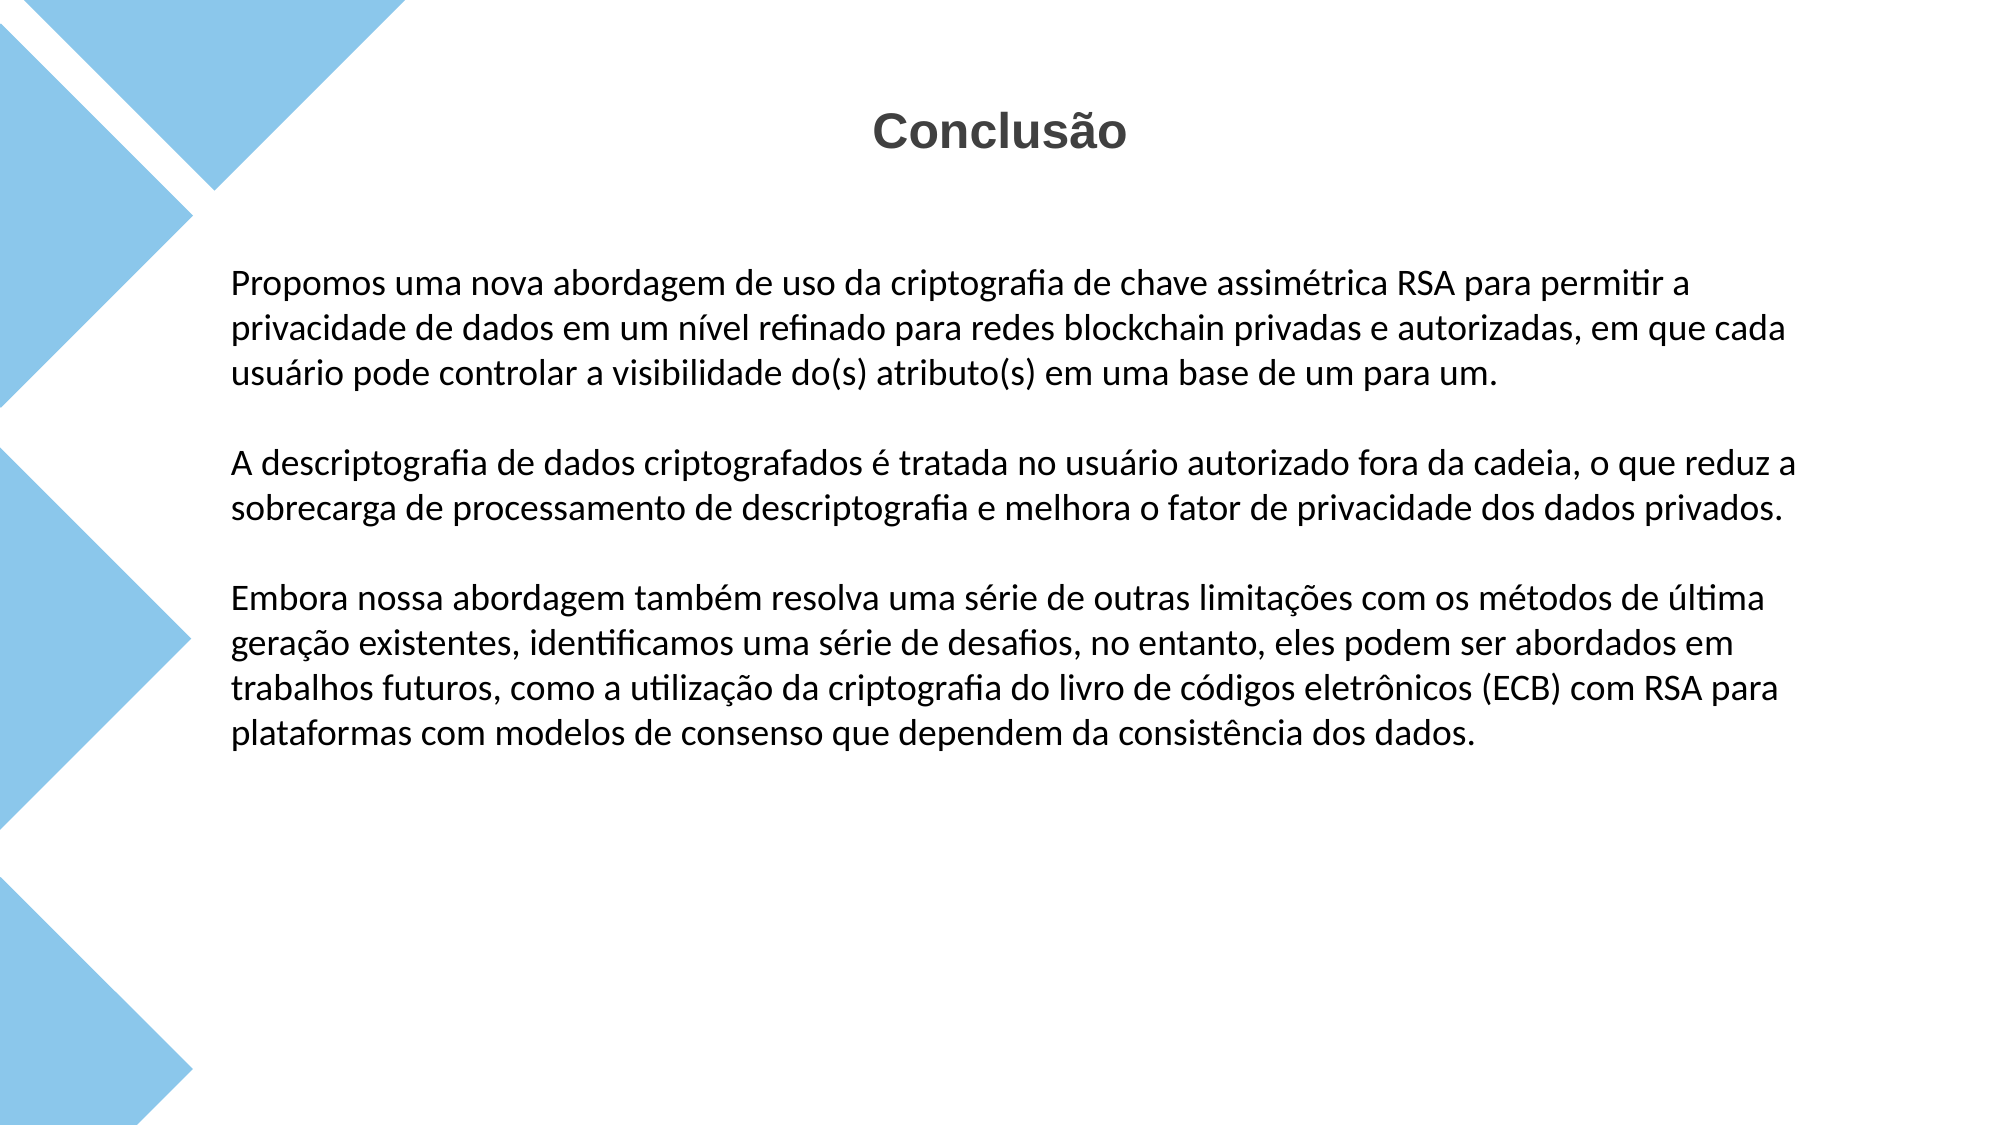

Conclusão
Propomos uma nova abordagem de uso da criptografia de chave assimétrica RSA para permitir a privacidade de dados em um nível refinado para redes blockchain privadas e autorizadas, em que cada usuário pode controlar a visibilidade do(s) atributo(s) em uma base de um para um.

A descriptografia de dados criptografados é tratada no usuário autorizado fora da cadeia, o que reduz a sobrecarga de processamento de descriptografia e melhora o fator de privacidade dos dados privados.

Embora nossa abordagem também resolva uma série de outras limitações com os métodos de última geração existentes, identificamos uma série de desafios, no entanto, eles podem ser abordados em trabalhos futuros, como a utilização da criptografia do livro de códigos eletrônicos (ECB) com RSA para plataformas com modelos de consenso que dependem da consistência dos dados.